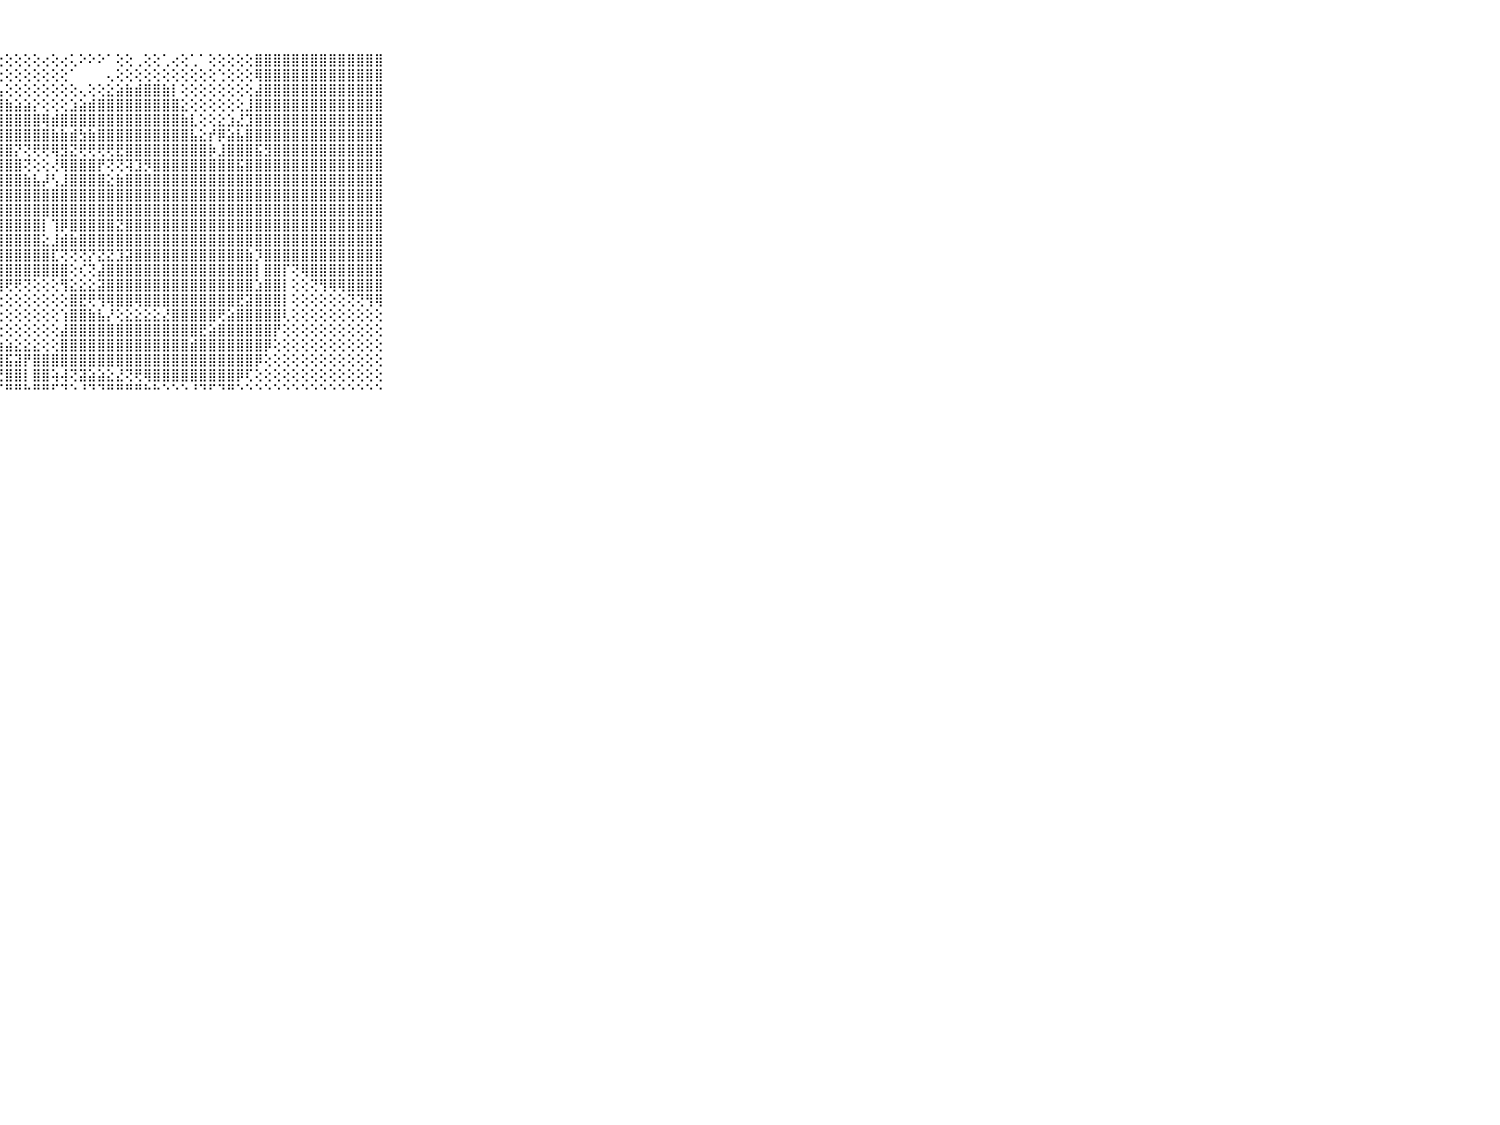

⠀⠀⠀⠀⠀⠀⠀⠀⠀⠀⠀⣿⣿⣿⣿⣿⣿⣿⣿⣿⣿⣿⣿⣿⣿⣇⢕⢕⢕⢕⢕⢕⢔⢕⢔⢅⠕⠕⠕⠁⢕⢕⢀⢕⢕⢁⢔⢕⢁⠁⢕⢕⢕⢕⢕⣿⣿⣿⣿⣿⣿⣿⣿⣿⣿⣿⣿⣿⣿⠀⠀⠀⠀⠀⠀⠀⠀⠀⠀⠀⠀
⠀⠀⠀⠀⠀⠀⠀⠀⠀⠀⠀⣿⣿⣿⣿⣿⣿⣿⣿⣿⣿⣿⣿⣿⣿⣿⣵⢕⢕⢕⢕⢕⢕⢕⢕⠁⠀⠀⠀⢄⢕⢕⢕⢕⢕⢕⢕⢕⢕⢕⢕⢑⢕⢕⢕⢿⣿⣿⣿⣿⣿⣿⣿⣿⣿⣿⣿⣿⣿⠀⠀⠀⠀⠀⠀⠀⠀⠀⠀⠀⠀
⠀⠀⠀⠀⠀⠀⠀⠀⠀⠀⠀⣿⣿⣿⣿⣿⣿⣿⣿⣿⣿⣿⣿⣿⣿⣿⣿⣧⢕⢕⢕⢕⢕⢕⢕⢕⢄⢕⢕⣕⣵⣷⣾⣿⣿⣷⡇⢕⢕⢕⢕⢕⢕⢕⢕⣼⣿⣿⣿⣿⣿⣿⣿⣿⣿⣿⣿⣿⣿⠀⠀⠀⠀⠀⠀⠀⠀⠀⠀⠀⠀
⠀⠀⠀⠀⠀⠀⠀⠀⠀⠀⠀⣿⣿⣿⣿⣿⣿⣿⣿⣿⣿⣿⣿⣿⣿⣿⣿⣿⣷⣵⣵⡕⢕⢕⢕⣱⣵⣾⣿⣿⣿⣿⣿⣿⣿⣿⣿⣕⢕⢕⢕⢕⢕⢕⣸⣿⣿⣿⣿⣿⣿⣿⣿⣿⣿⣿⣿⣿⣿⠀⠀⠀⠀⠀⠀⠀⠀⠀⠀⠀⠀
⠀⠀⠀⠀⠀⠀⠀⠀⠀⠀⠀⣿⣿⣿⣿⣿⣿⣿⣿⣿⣿⣿⣿⣿⣿⣿⣿⣿⣿⣿⣿⣿⢿⣾⣿⣿⣿⣿⣿⣿⣿⣿⣿⣿⣿⣿⣿⣷⣇⢕⢕⣕⣱⣜⣹⣿⣿⣿⣿⣿⣿⣿⣿⣿⣿⣿⣿⣿⣿⠀⠀⠀⠀⠀⠀⠀⠀⠀⠀⠀⠀
⠀⠀⠀⠀⠀⠀⠀⠀⠀⠀⠀⣿⣿⣿⣿⣿⣿⣿⣿⣿⣿⣿⣿⣿⣿⣿⣿⣿⣿⣿⣿⣿⣿⣷⣷⣾⣳⣷⣿⣿⣿⣿⣿⣿⣿⣿⣿⣿⣧⣕⡞⡿⣵⣧⣿⣿⣿⣿⣿⣿⣿⣿⣿⣿⣿⣿⣿⣿⣿⠀⠀⠀⠀⠀⠀⠀⠀⠀⠀⠀⠀
⠀⠀⠀⠀⠀⠀⠀⠀⠀⠀⠀⣿⣿⣿⣿⣿⣿⣿⣿⣿⣿⣿⣿⣿⣿⣿⣿⣿⣿⡝⢝⢟⢟⢿⣻⣝⢟⢟⢟⢟⣟⣿⣿⣿⣿⣿⣿⣿⣿⣿⡷⣸⣿⣿⣿⣯⣻⣿⣿⣿⣿⣿⣿⣿⣿⣿⣿⣿⣿⠀⠀⠀⠀⠀⠀⠀⠀⠀⠀⠀⠀
⠀⠀⠀⠀⠀⠀⠀⠀⠀⠀⠀⣿⣿⣿⣿⣿⣿⣿⣿⣿⣿⣿⣿⣿⣿⣿⣿⣿⣿⣿⢝⢕⢕⢜⢿⣿⣿⣿⡟⢝⢝⢽⣹⡻⣿⣿⣿⣿⣿⣿⣿⣿⣿⣯⣿⣿⣿⣿⣿⣿⣿⣿⣿⣿⣿⣿⣿⣿⣿⠀⠀⠀⠀⠀⠀⠀⠀⠀⠀⠀⠀
⠀⠀⠀⠀⠀⠀⠀⠀⠀⠀⠀⣿⣿⣿⣿⣿⣿⣿⣿⣿⣿⣿⣿⣿⣿⣿⣿⣿⣿⣿⣷⣧⡼⢣⣸⣿⣿⣿⣿⣕⣷⣿⣿⣿⣿⣿⣿⣿⣿⣿⣿⣿⣿⣿⣿⣿⣿⣿⣿⣿⣿⣿⣿⣿⣿⣿⣿⣿⣿⠀⠀⠀⠀⠀⠀⠀⠀⠀⠀⠀⠀
⠀⠀⠀⠀⠀⠀⠀⠀⠀⠀⠀⣿⣿⣿⣿⣿⣿⣿⣿⣿⣿⣿⣿⣿⣿⣿⣿⣿⣿⣿⣿⣿⣿⣿⣿⣿⣿⣿⣿⣿⣿⣿⣿⣿⣿⣿⣿⣿⣿⣿⣿⣿⣿⣿⣿⣿⣿⣿⣿⣿⣿⣿⣿⣿⣿⣿⣿⣿⣿⠀⠀⠀⠀⠀⠀⠀⠀⠀⠀⠀⠀
⠀⠀⠀⠀⠀⠀⠀⠀⠀⠀⠀⣿⣿⣿⣿⣿⣿⣿⣿⣿⣿⣿⣿⣿⣿⣿⣿⣿⣿⣿⣿⣿⣿⣿⣿⣿⣿⣿⣿⣿⣿⣿⣿⣿⣿⣿⣿⣿⣿⣿⣿⣿⣿⣿⣿⣿⣿⣿⣿⣿⣿⣿⣿⣿⣿⣿⣿⣿⣿⠀⠀⠀⠀⠀⠀⠀⠀⠀⠀⠀⠀
⠀⠀⠀⠀⠀⠀⠀⠀⠀⠀⠀⣿⣿⣿⣿⣿⣿⣿⣿⣿⣿⣿⣿⣿⣿⣿⣿⣿⣿⣿⣿⣿⡇⢹⡿⣿⣿⣿⣿⣿⣝⣿⣿⣿⣿⣿⣿⣿⣿⣿⣿⣿⣿⣿⣿⣿⣿⣿⣿⣿⣿⣿⣿⣿⣿⣿⣿⣿⣿⠀⠀⠀⠀⠀⠀⠀⠀⠀⠀⠀⠀
⠀⠀⠀⠀⠀⠀⠀⠀⠀⠀⠀⣿⣿⣿⣿⣿⣿⣿⣿⣿⣿⣿⣿⣿⣿⣿⣿⣿⣿⣿⣿⣿⣕⣸⣾⣷⣿⣿⣿⣿⣿⣿⣿⣿⣿⣿⣿⣿⣿⣿⣿⣿⣿⣿⣿⣿⣿⣿⣿⣿⣿⣿⣿⣿⣿⣿⣿⣿⣿⠀⠀⠀⠀⠀⠀⠀⠀⠀⠀⠀⠀
⠀⠀⠀⠀⠀⠀⠀⠀⠀⠀⠀⣿⣿⣿⣿⣿⣿⣿⣿⣿⣿⣿⣿⣿⣿⣿⣿⣿⣿⣿⣿⣿⣿⣏⢝⢝⢝⡝⣝⣝⣹⣽⣿⣿⣿⣿⣿⣿⣿⣿⣿⣿⣿⣿⣷⡹⣿⣿⣿⣿⣿⣿⣿⣿⣿⣿⣿⣿⣿⠀⠀⠀⠀⠀⠀⠀⠀⠀⠀⠀⠀
⠀⠀⠀⠀⠀⠀⠀⠀⠀⠀⠀⣿⣿⣿⣿⣿⣿⣿⣿⣿⣿⣿⣿⣿⣿⣿⣿⣿⣿⣿⣿⣿⣿⣿⣿⢕⢎⢝⣼⣿⣿⣿⣿⣿⣿⣿⣿⣿⣿⣿⣿⣿⣿⣿⣿⡇⣿⣿⡏⢝⢿⣿⣿⣿⣿⣿⣿⣿⣿⠀⠀⠀⠀⠀⠀⠀⠀⠀⠀⠀⠀
⠀⠀⠀⠀⠀⠀⠀⠀⠀⠀⠀⣿⣿⣿⣿⣿⣿⣿⣿⣿⣿⣿⣿⣿⣿⣿⣿⢿⢟⢟⢝⢕⢕⢕⢻⣕⣕⣕⣽⣿⣿⣿⣿⣿⣿⣿⣿⣿⣿⣿⣿⣿⣿⣿⣿⣱⣿⣿⡇⢕⢕⢝⢻⢿⢿⣿⣿⣿⣿⠀⠀⠀⠀⠀⠀⠀⠀⠀⠀⠀⠀
⠀⠀⠀⠀⠀⠀⠀⠀⠀⠀⠀⣿⣿⣿⣿⣿⣿⣿⣿⣿⣿⣿⢿⢟⢏⢕⢕⢕⢕⢕⢕⢕⢕⢕⢕⣿⣟⢟⢻⢿⣿⣿⢿⣿⣿⣿⣿⣿⣿⣿⣿⣿⣿⣟⣽⣿⣿⣿⡇⢕⢕⢕⢕⢕⢕⢝⢝⢻⢿⠀⠀⠀⠀⠀⠀⠀⠀⠀⠀⠀⠀
⠀⠀⠀⠀⠀⠀⠀⠀⠀⠀⠀⣿⣿⣿⣿⣿⣿⢿⢟⢏⢝⢕⢕⢕⢕⢕⢕⢕⢕⢕⢕⢕⢕⢕⢱⣿⣿⣷⣧⡜⢕⣕⣕⣕⣕⣜⣿⣿⣿⣿⣿⢟⣵⣿⣿⣿⣿⣿⢇⢕⢕⢕⢕⢕⢕⢕⢕⢕⢕⠀⠀⠀⠀⠀⠀⠀⠀⠀⠀⠀⠀
⠀⠀⠀⠀⠀⠀⠀⠀⠀⠀⠀⣿⣿⡟⢝⢕⢕⢕⢕⢕⢕⢕⢕⢕⢕⢕⢕⢕⢕⢕⢕⢕⢕⢕⣼⣿⣿⣿⣿⣿⣿⣿⣿⣿⣿⣿⣿⣿⣿⣟⣵⣿⣿⣿⣿⣿⣿⡟⢕⢕⢕⢕⢕⢕⢕⢕⢕⢕⢕⠀⠀⠀⠀⠀⠀⠀⠀⠀⠀⠀⠀
⠀⠀⠀⠀⠀⠀⠀⠀⠀⠀⠀⣿⡟⢕⢕⢕⢕⢕⢕⢕⢕⢕⢕⢕⢕⢕⣵⣵⣵⣕⣕⣕⢕⢕⣿⣿⣿⣿⣿⣿⣿⣿⣿⣿⣿⣿⣿⣿⣾⣿⣿⣿⣿⣿⣿⣿⡿⢕⢕⢕⢕⢕⢕⢕⢕⢕⢕⢕⢕⠀⠀⠀⠀⠀⠀⠀⠀⠀⠀⠀⠀
⠀⠀⠀⠀⠀⠀⠀⠀⠀⠀⠀⣿⢇⢕⢕⢕⢕⢕⢕⢕⢕⢕⢕⢕⢕⢱⢟⢻⣯⣽⡟⣿⣿⣿⣿⣿⣿⣿⣿⣿⣿⣿⣿⣿⣿⣿⣿⣿⣿⣿⣿⣿⣿⣿⣿⡿⢕⢕⢕⢕⢕⢕⢕⢕⢕⢕⢕⢕⢕⠀⠀⠀⠀⠀⠀⠀⠀⠀⠀⠀⠀
⠀⠀⠀⠀⠀⠀⠀⠀⠀⠀⠀⡇⢕⢕⢕⢕⢕⢕⢕⢕⢕⢕⢕⢕⢕⢕⢕⢜⣿⣿⡇⣿⣿⢵⢼⢝⣽⣵⣵⣕⣜⢝⢟⢿⣿⣿⣿⣿⣿⣿⣿⣿⣿⡿⢏⢕⢕⢕⢕⢕⢕⢕⢕⢕⢕⢕⢕⢕⢕⠀⠀⠀⠀⠀⠀⠀⠀⠀⠀⠀⠀
⠀⠀⠀⠀⠀⠀⠀⠀⠀⠀⠀⠃⠑⠑⠑⠑⠑⠑⠑⠑⠑⠑⠑⠑⠑⠘⠘⠊⠛⠛⠓⠛⠛⠋⠙⠑⠘⠙⠙⠛⠛⠛⠛⠓⠓⠑⠑⠑⠘⠙⠋⠙⠛⠑⠑⠑⠑⠑⠑⠑⠑⠑⠑⠑⠑⠑⠑⠑⠑⠀⠀⠀⠀⠀⠀⠀⠀⠀⠀⠀⠀